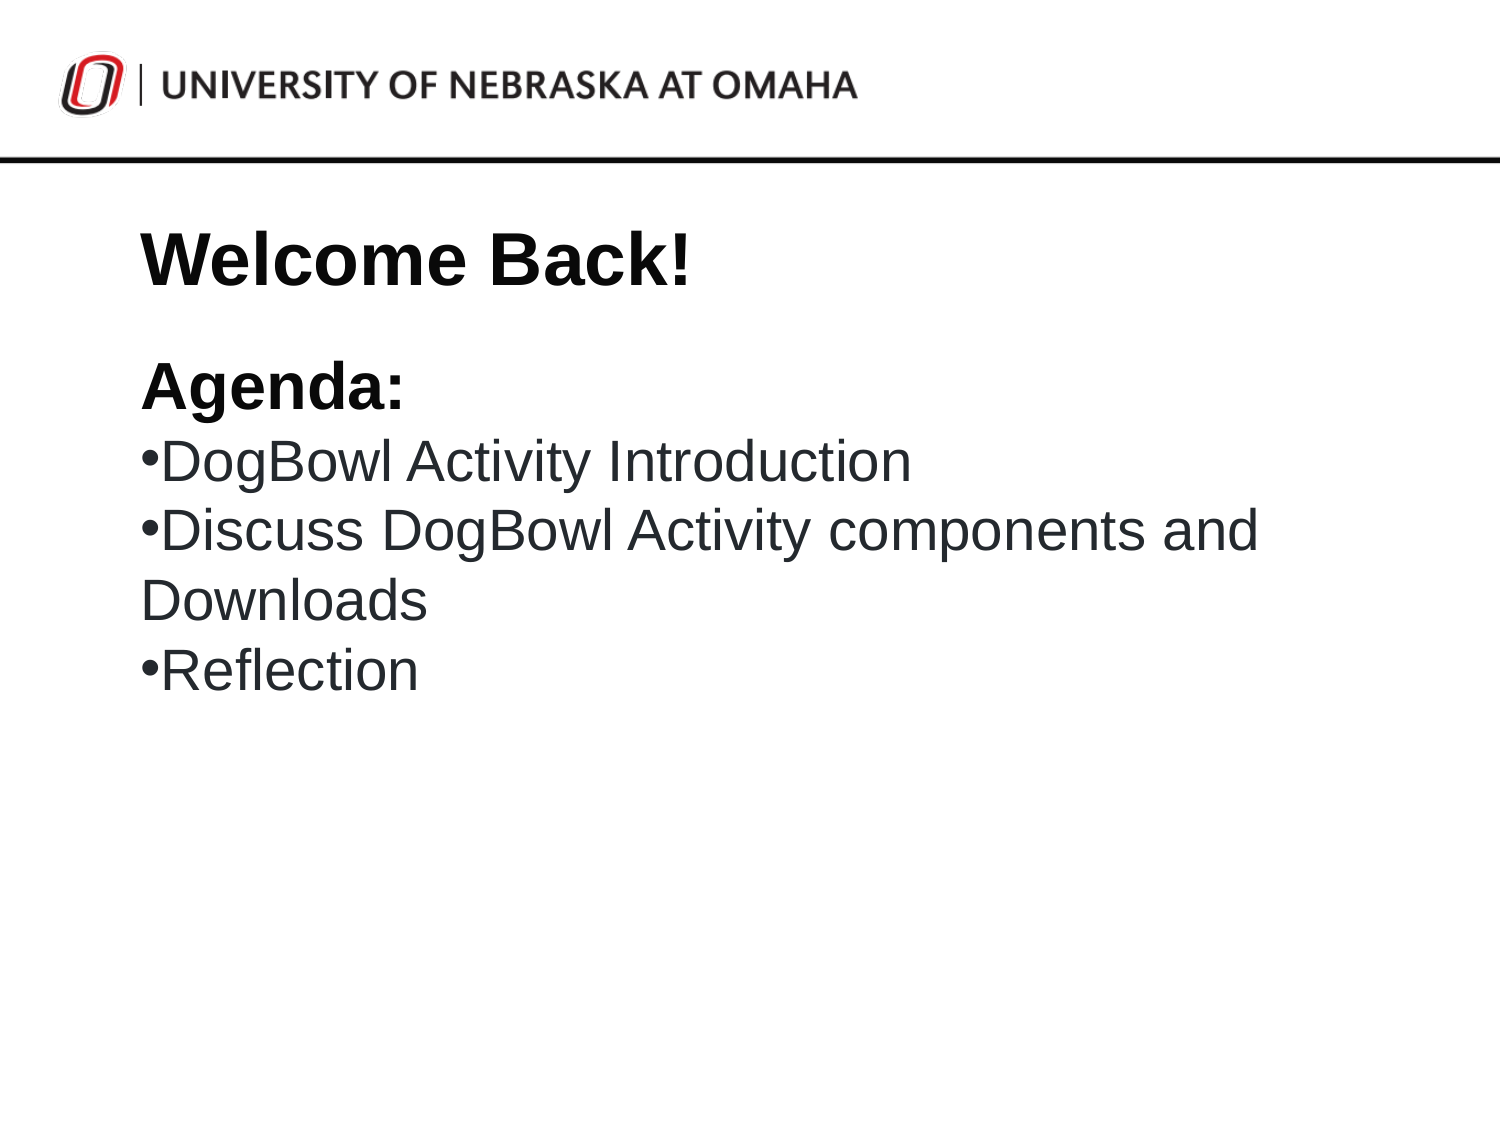

Welcome Back!
Agenda:
DogBowl Activity Introduction
Discuss DogBowl Activity components and Downloads
Reflection